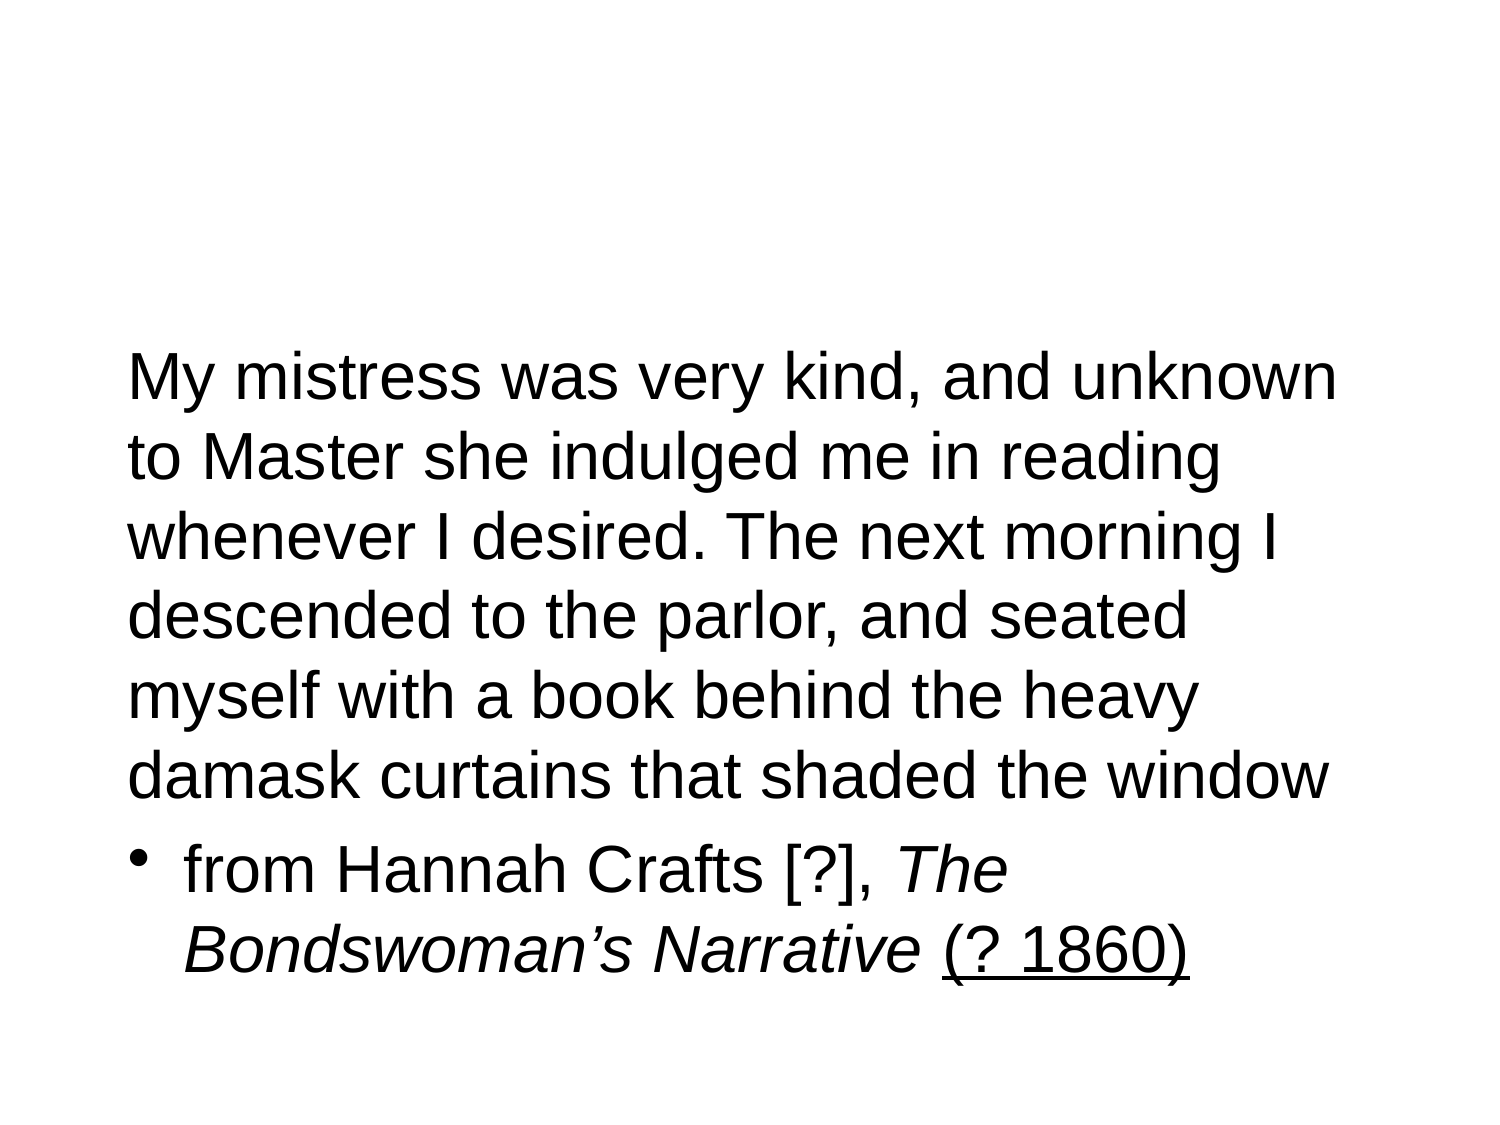

#
My mistress was very kind, and unknown to Master she indulged me in reading whenever I desired. The next morning I descended to the parlor, and seated myself with a book behind the heavy damask curtains that shaded the window
from Hannah Crafts [?], The Bondswoman’s Narrative (? 1860)